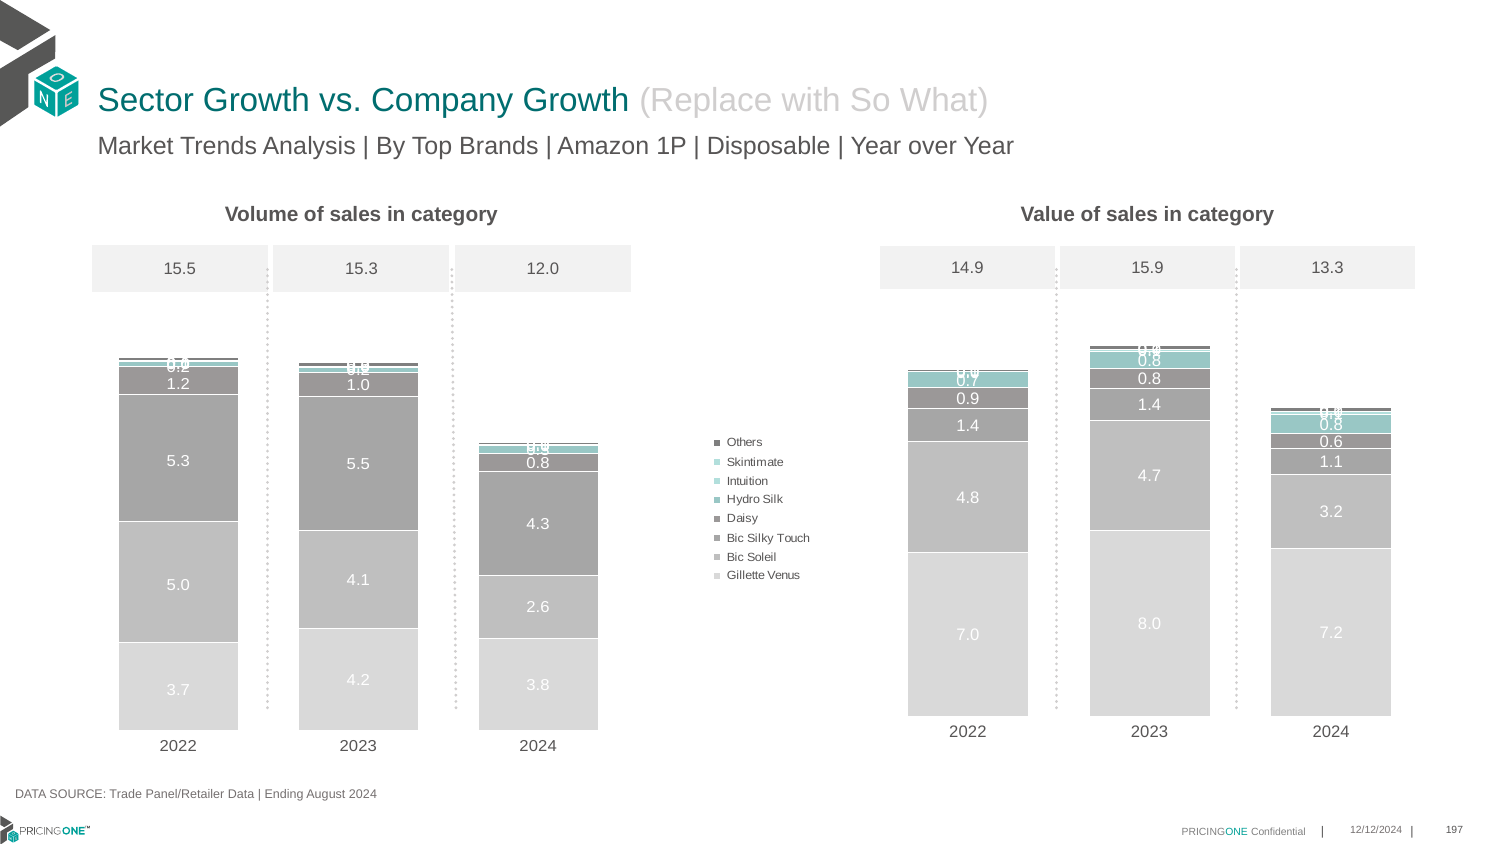

# Sector Growth vs. Company Growth (Replace with So What)
Market Trends Analysis | By Top Brands | Amazon 1P | Disposable | Year over Year
| Value of sales in category |  |  |
| --- | --- | --- |
| 14.9 | 15.9 | 13.3 |
| Volume of sales in category |  |  |
| --- | --- | --- |
| 15.5 | 15.3 | 12.0 |

### Chart

| Category | Gillette Venus | Bic Soleil | Bic Silky Touch | Daisy | Hydro Silk | Intuition | Skintimate | Others |
|---|---|---|---|---|---|---|---|---|
| 2022 | 7.043036 | 4.773555 | 1.389889 | 0.914905 | 0.671992 | 0.0 | 0.021846 | 0.085985 |
| 2023 | 7.968567 | 4.746899 | 1.380689 | 0.827763 | 0.751469 | 0.067886 | 0.023851 | 0.169501 |
| 2024 | 7.191782 | 3.19712 | 1.095019 | 0.646259 | 0.829681 | 0.124341 | 0.01948 | 0.162021 |

### Chart

| Category | Gillette Venus | Bic Soleil | Bic Silky Touch | Daisy | Hydro Silk | Intuition | Skintimate | Others |
|---|---|---|---|---|---|---|---|---|
| 2022 | 3.67594 | 5.011194 | 5.273444 | 1.156169 | 0.219604 | 0.0 | 0.0137 | 0.126748 |
| 2023 | 4.237214 | 4.091849 | 5.540203 | 0.987057 | 0.238848 | 0.019698 | 0.016644 | 0.163222 |
| 2024 | 3.813665 | 2.646272 | 4.294917 | 0.760498 | 0.304827 | 0.034819 | 0.012434 | 0.111806 |
DATA SOURCE: Trade Panel/Retailer Data | Ending August 2024

12/12/2024
197